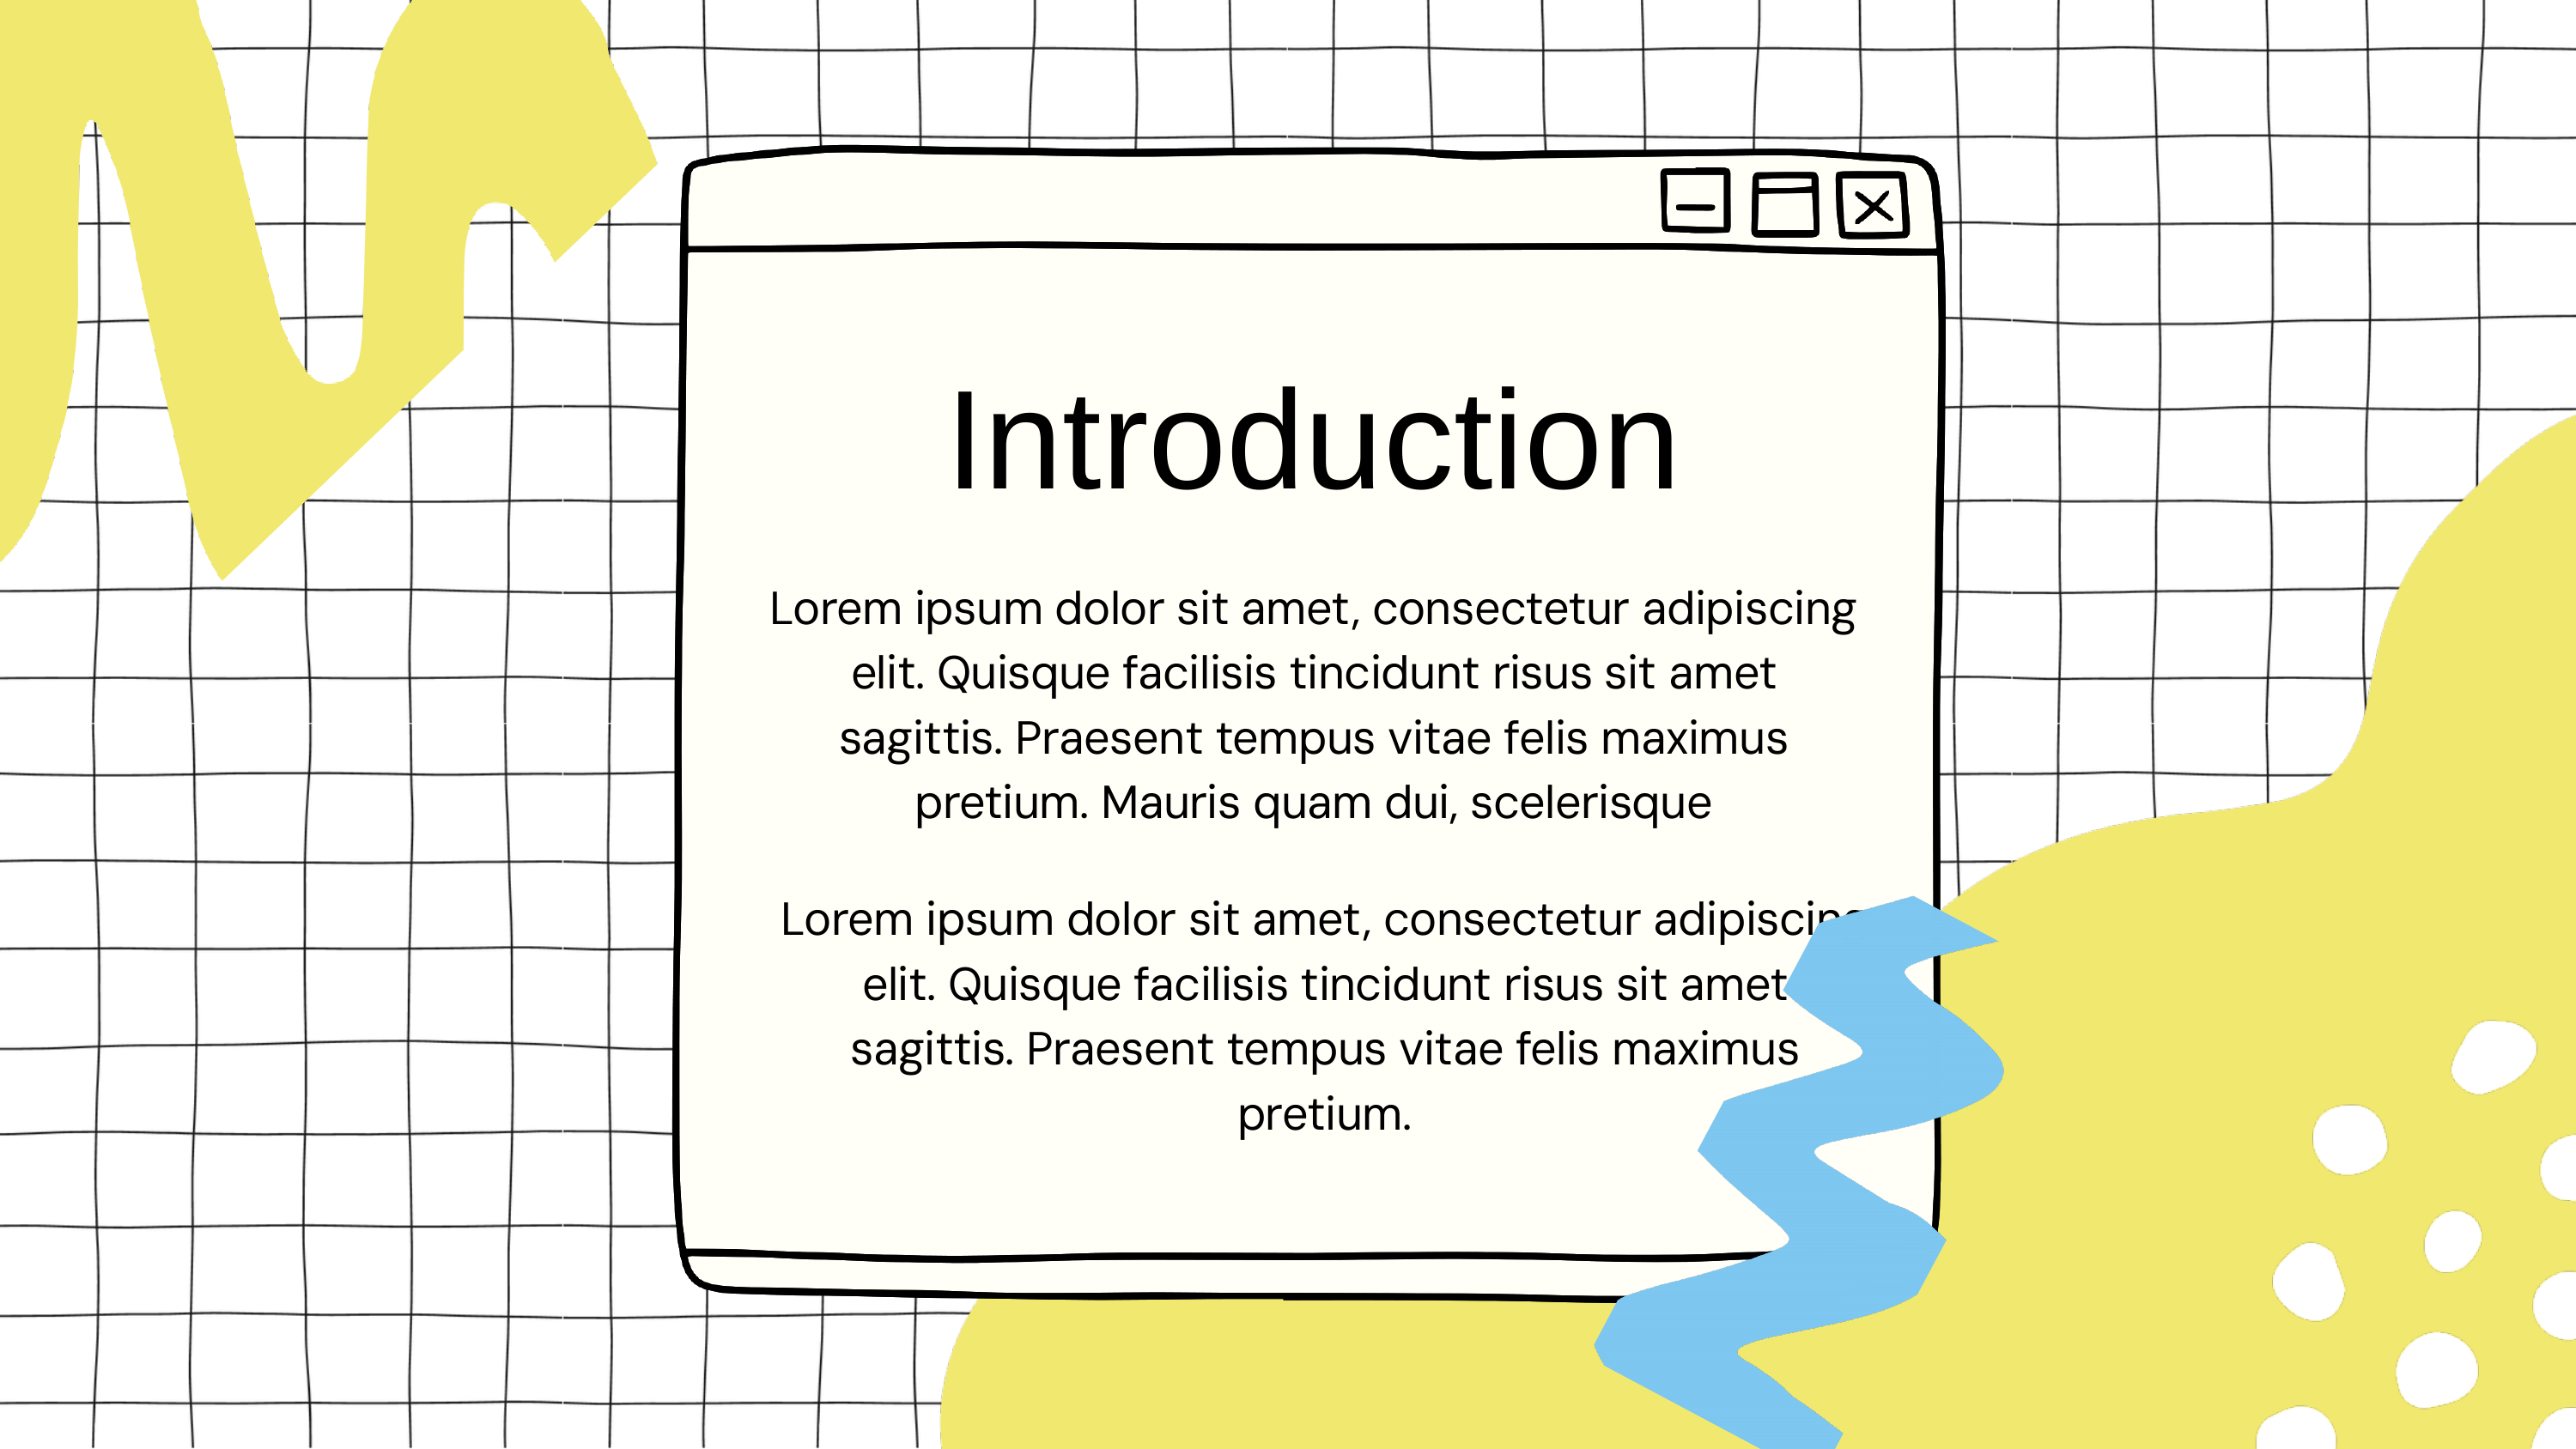

Introduction

Lorem ipsum dolor sit amet, consectetur adipiscing elit. Quisque facilisis tincidunt risus sit amet sagittis. Praesent tempus vitae felis maximus pretium. Mauris quam dui, scelerisque
Lorem ipsum dolor sit amet, consectetur adipiscing elit. Quisque facilisis tincidunt risus sit amet sagittis. Praesent tempus vitae felis maximus pretium.